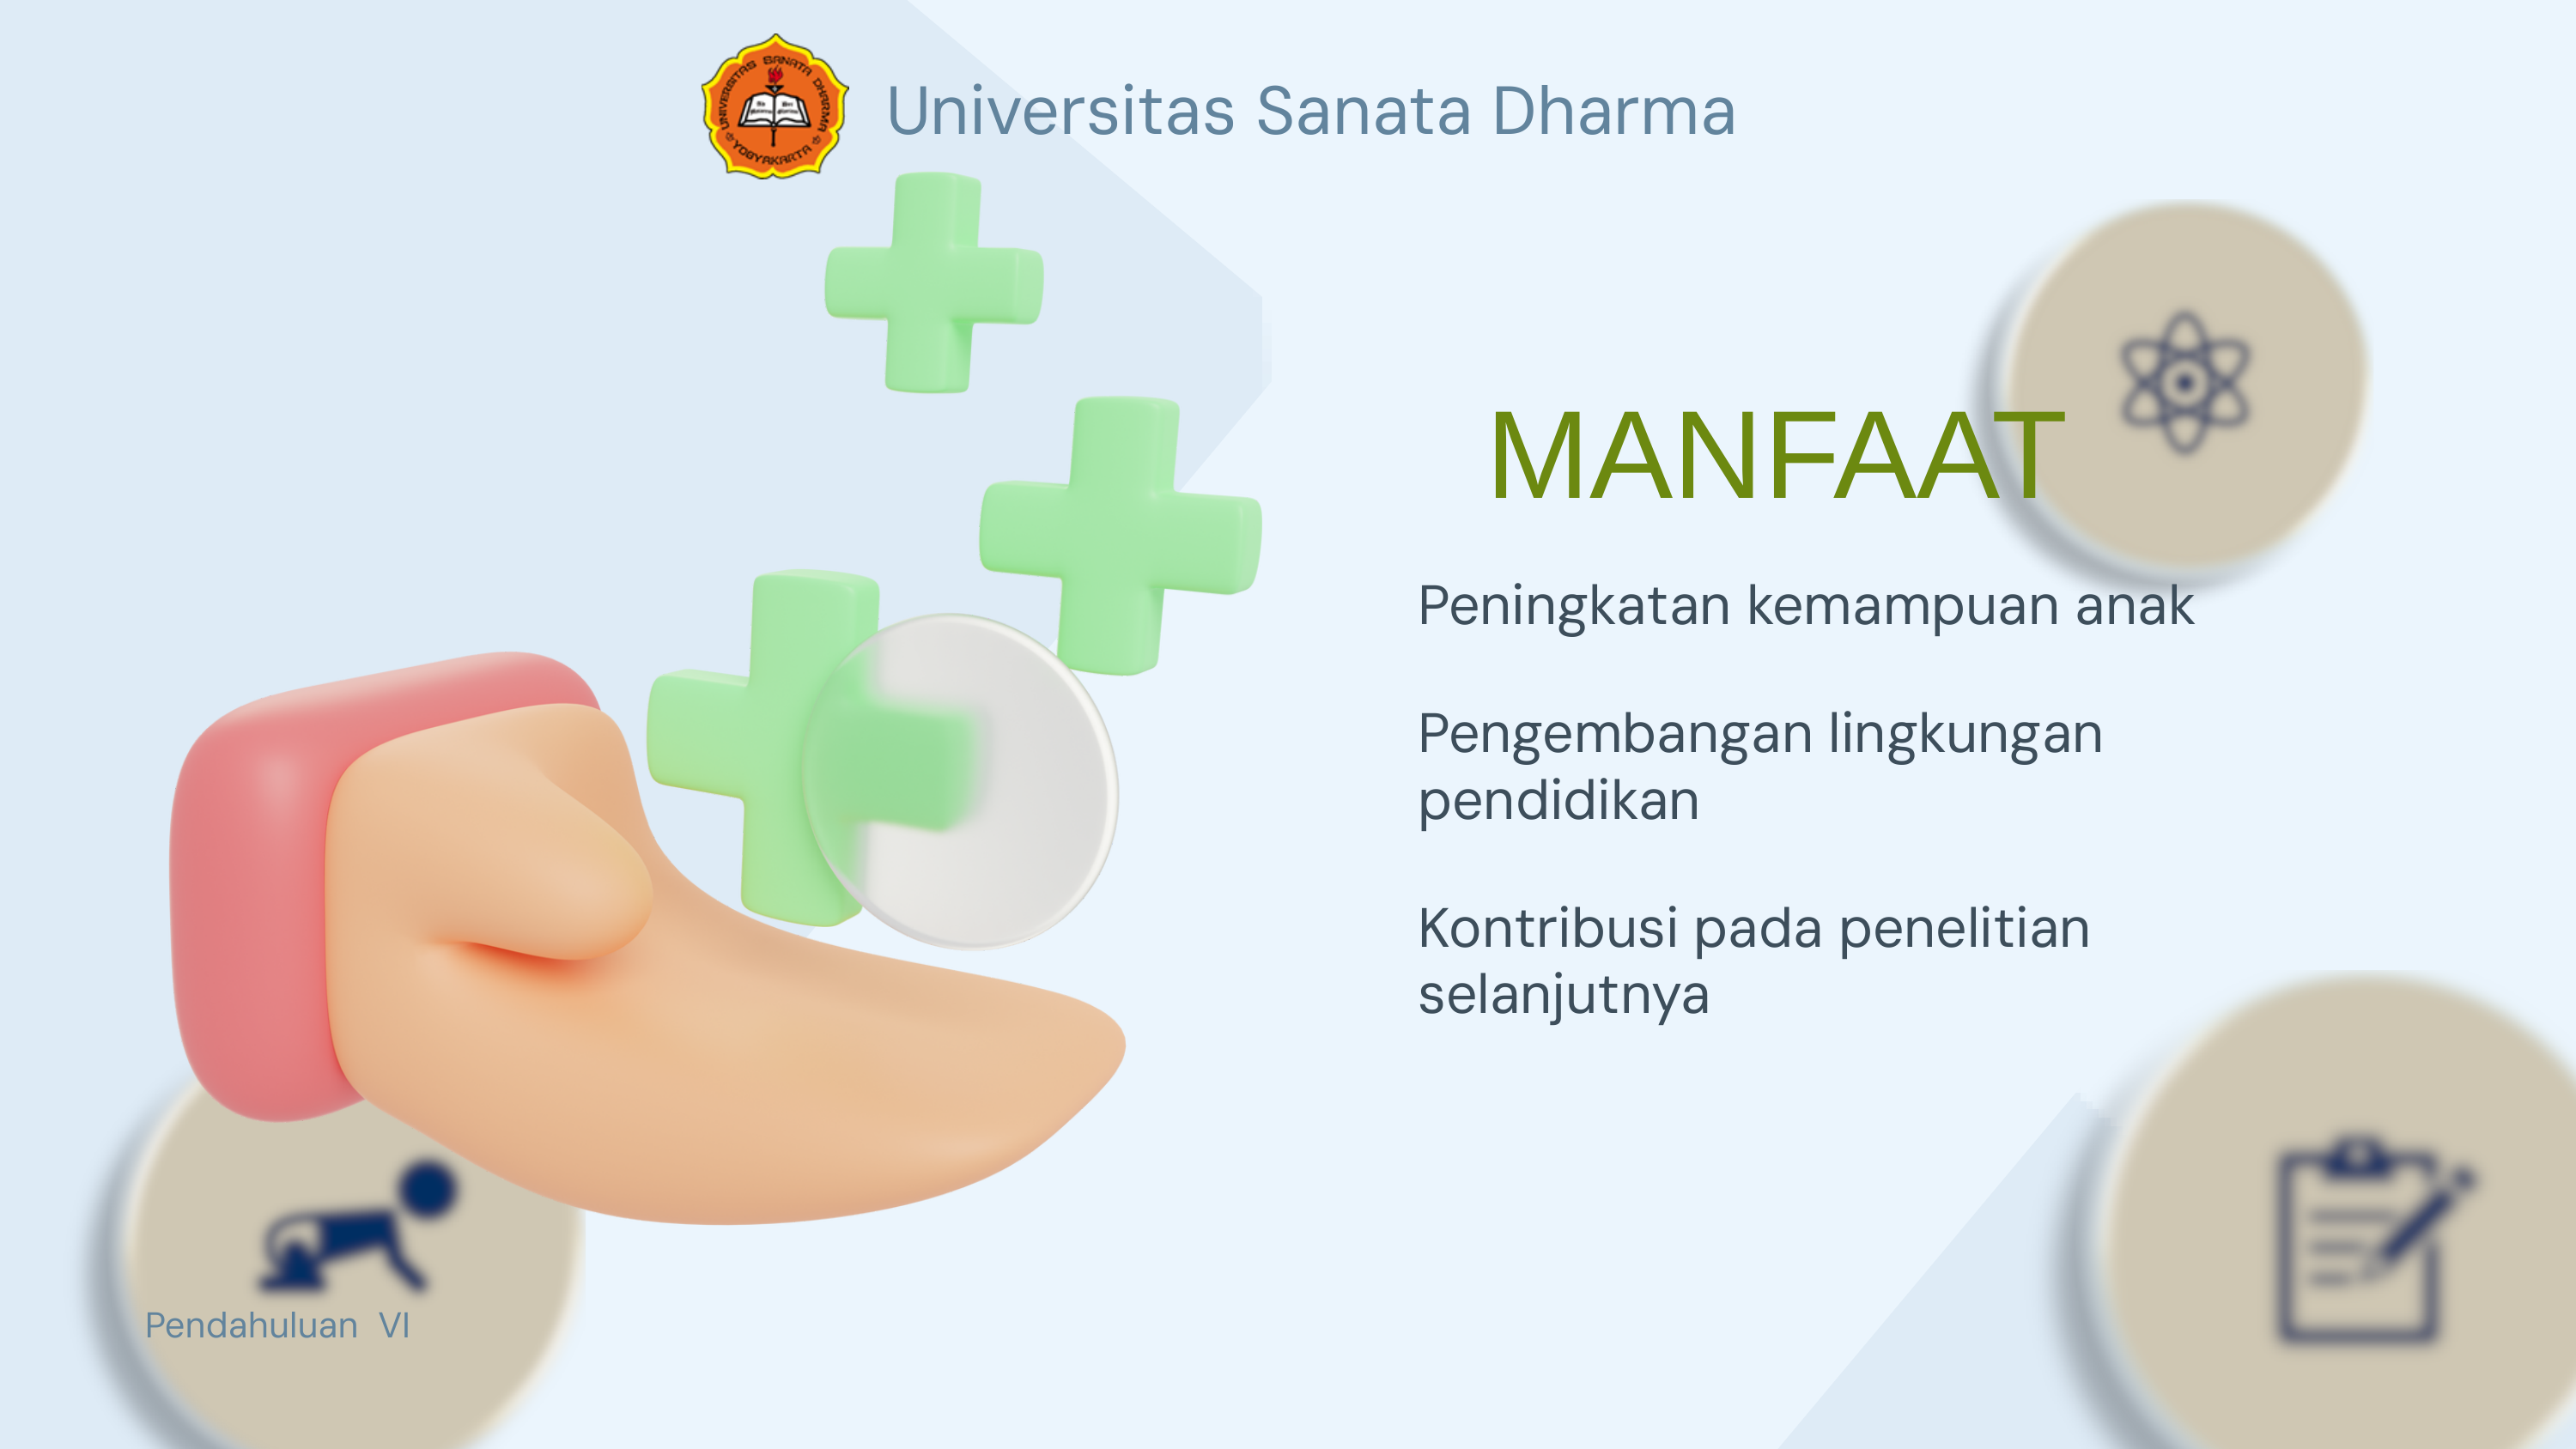

Universitas Sanata Dharma

MANFAAT
Peningkatan kemampuan anak
Pengembangan lingkungan pendidikan
Kontribusi pada penelitian selanjutnya

Pendahuluan  VI